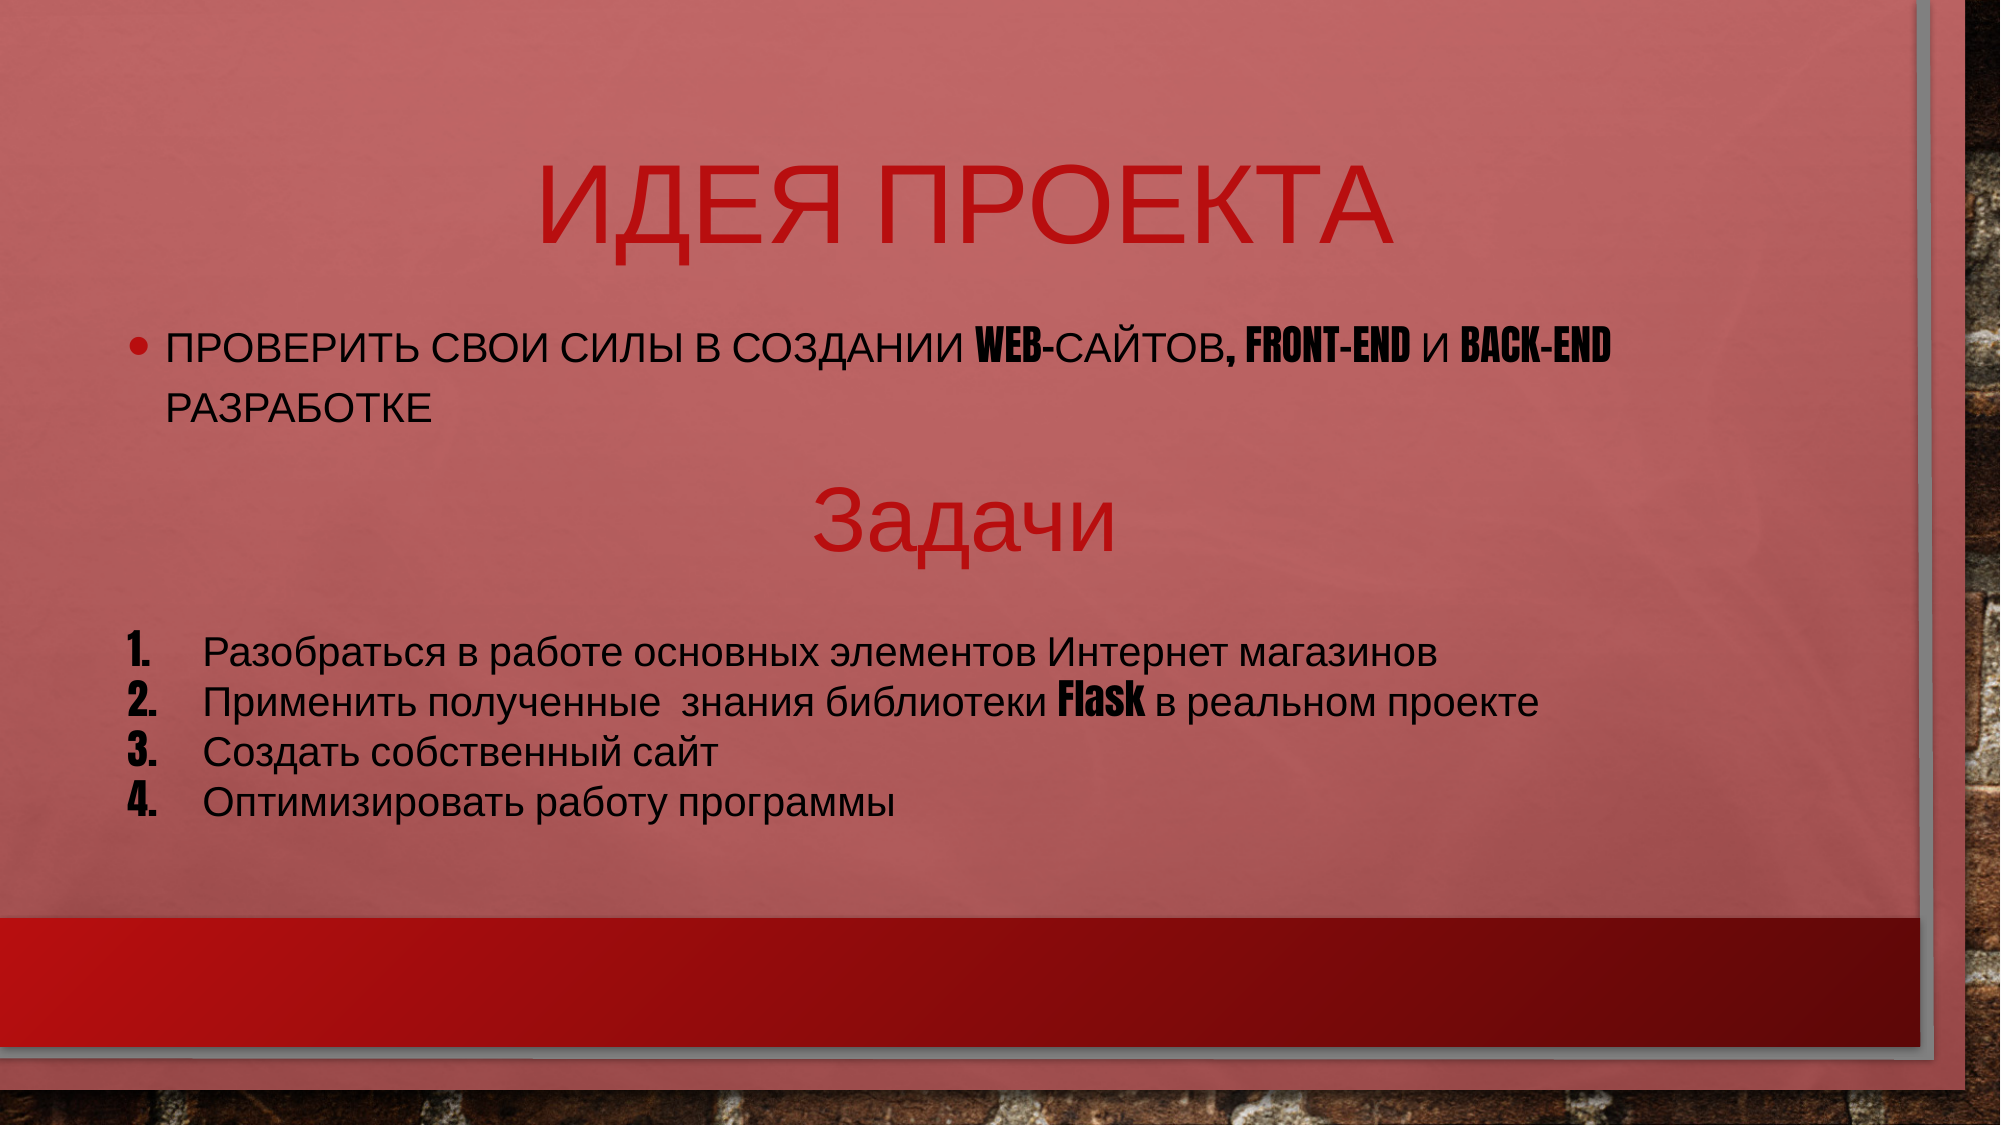

Идея проекта
Проверить свои силы в создании web-сайтов, Front-end и back-end разработке
Задачи
Разобраться в работе основных элементов Интернет магазинов
Применить полученные  знания библиотеки Flask в реальном проекте
Создать собственный сайт
Оптимизировать работу программы